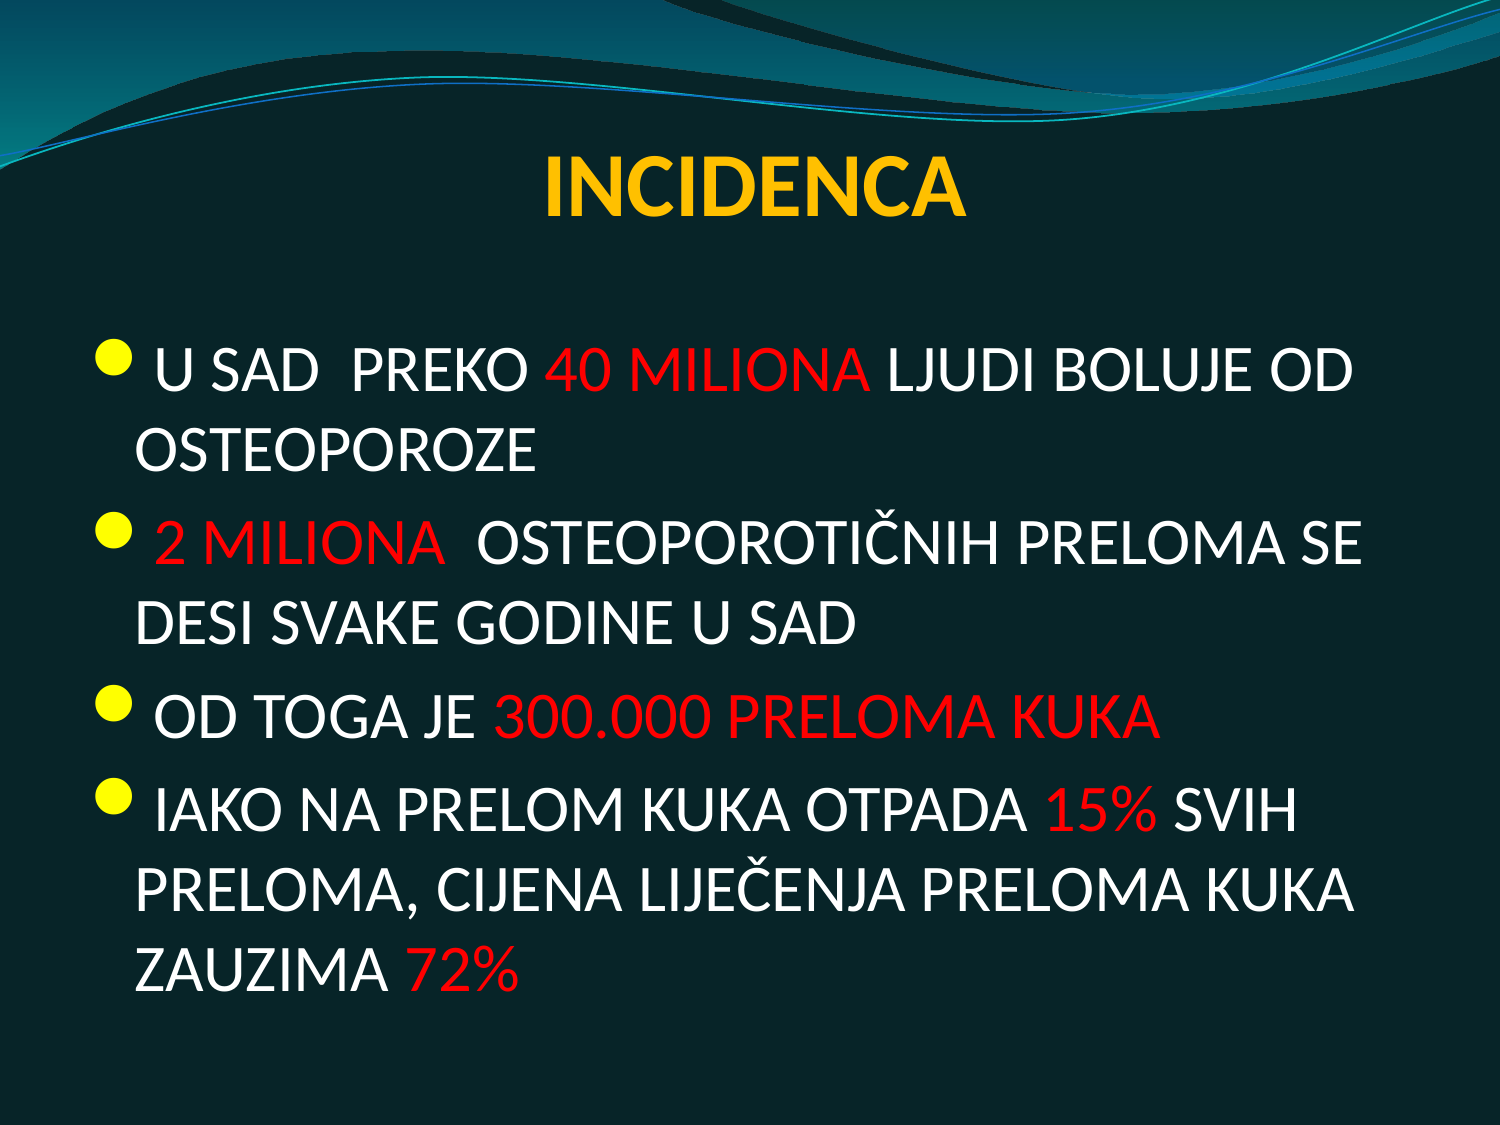

# INCIDENCA
U SAD  PREKO 40 MILIONA LJUDI BOLUJE OD OSTEOPOROZE
2 MILIONA  OSTEOPOROTIČNIH PRELOMA SE DESI SVAKE GODINE U SAD
OD TOGA JE 300.000 PRELOMA KUKA
IAKO NA PRELOM KUKA OTPADA 15% SVIH PRELOMA, CIJENA LIJEČENJA PRELOMA KUKA ZAUZIMA 72%